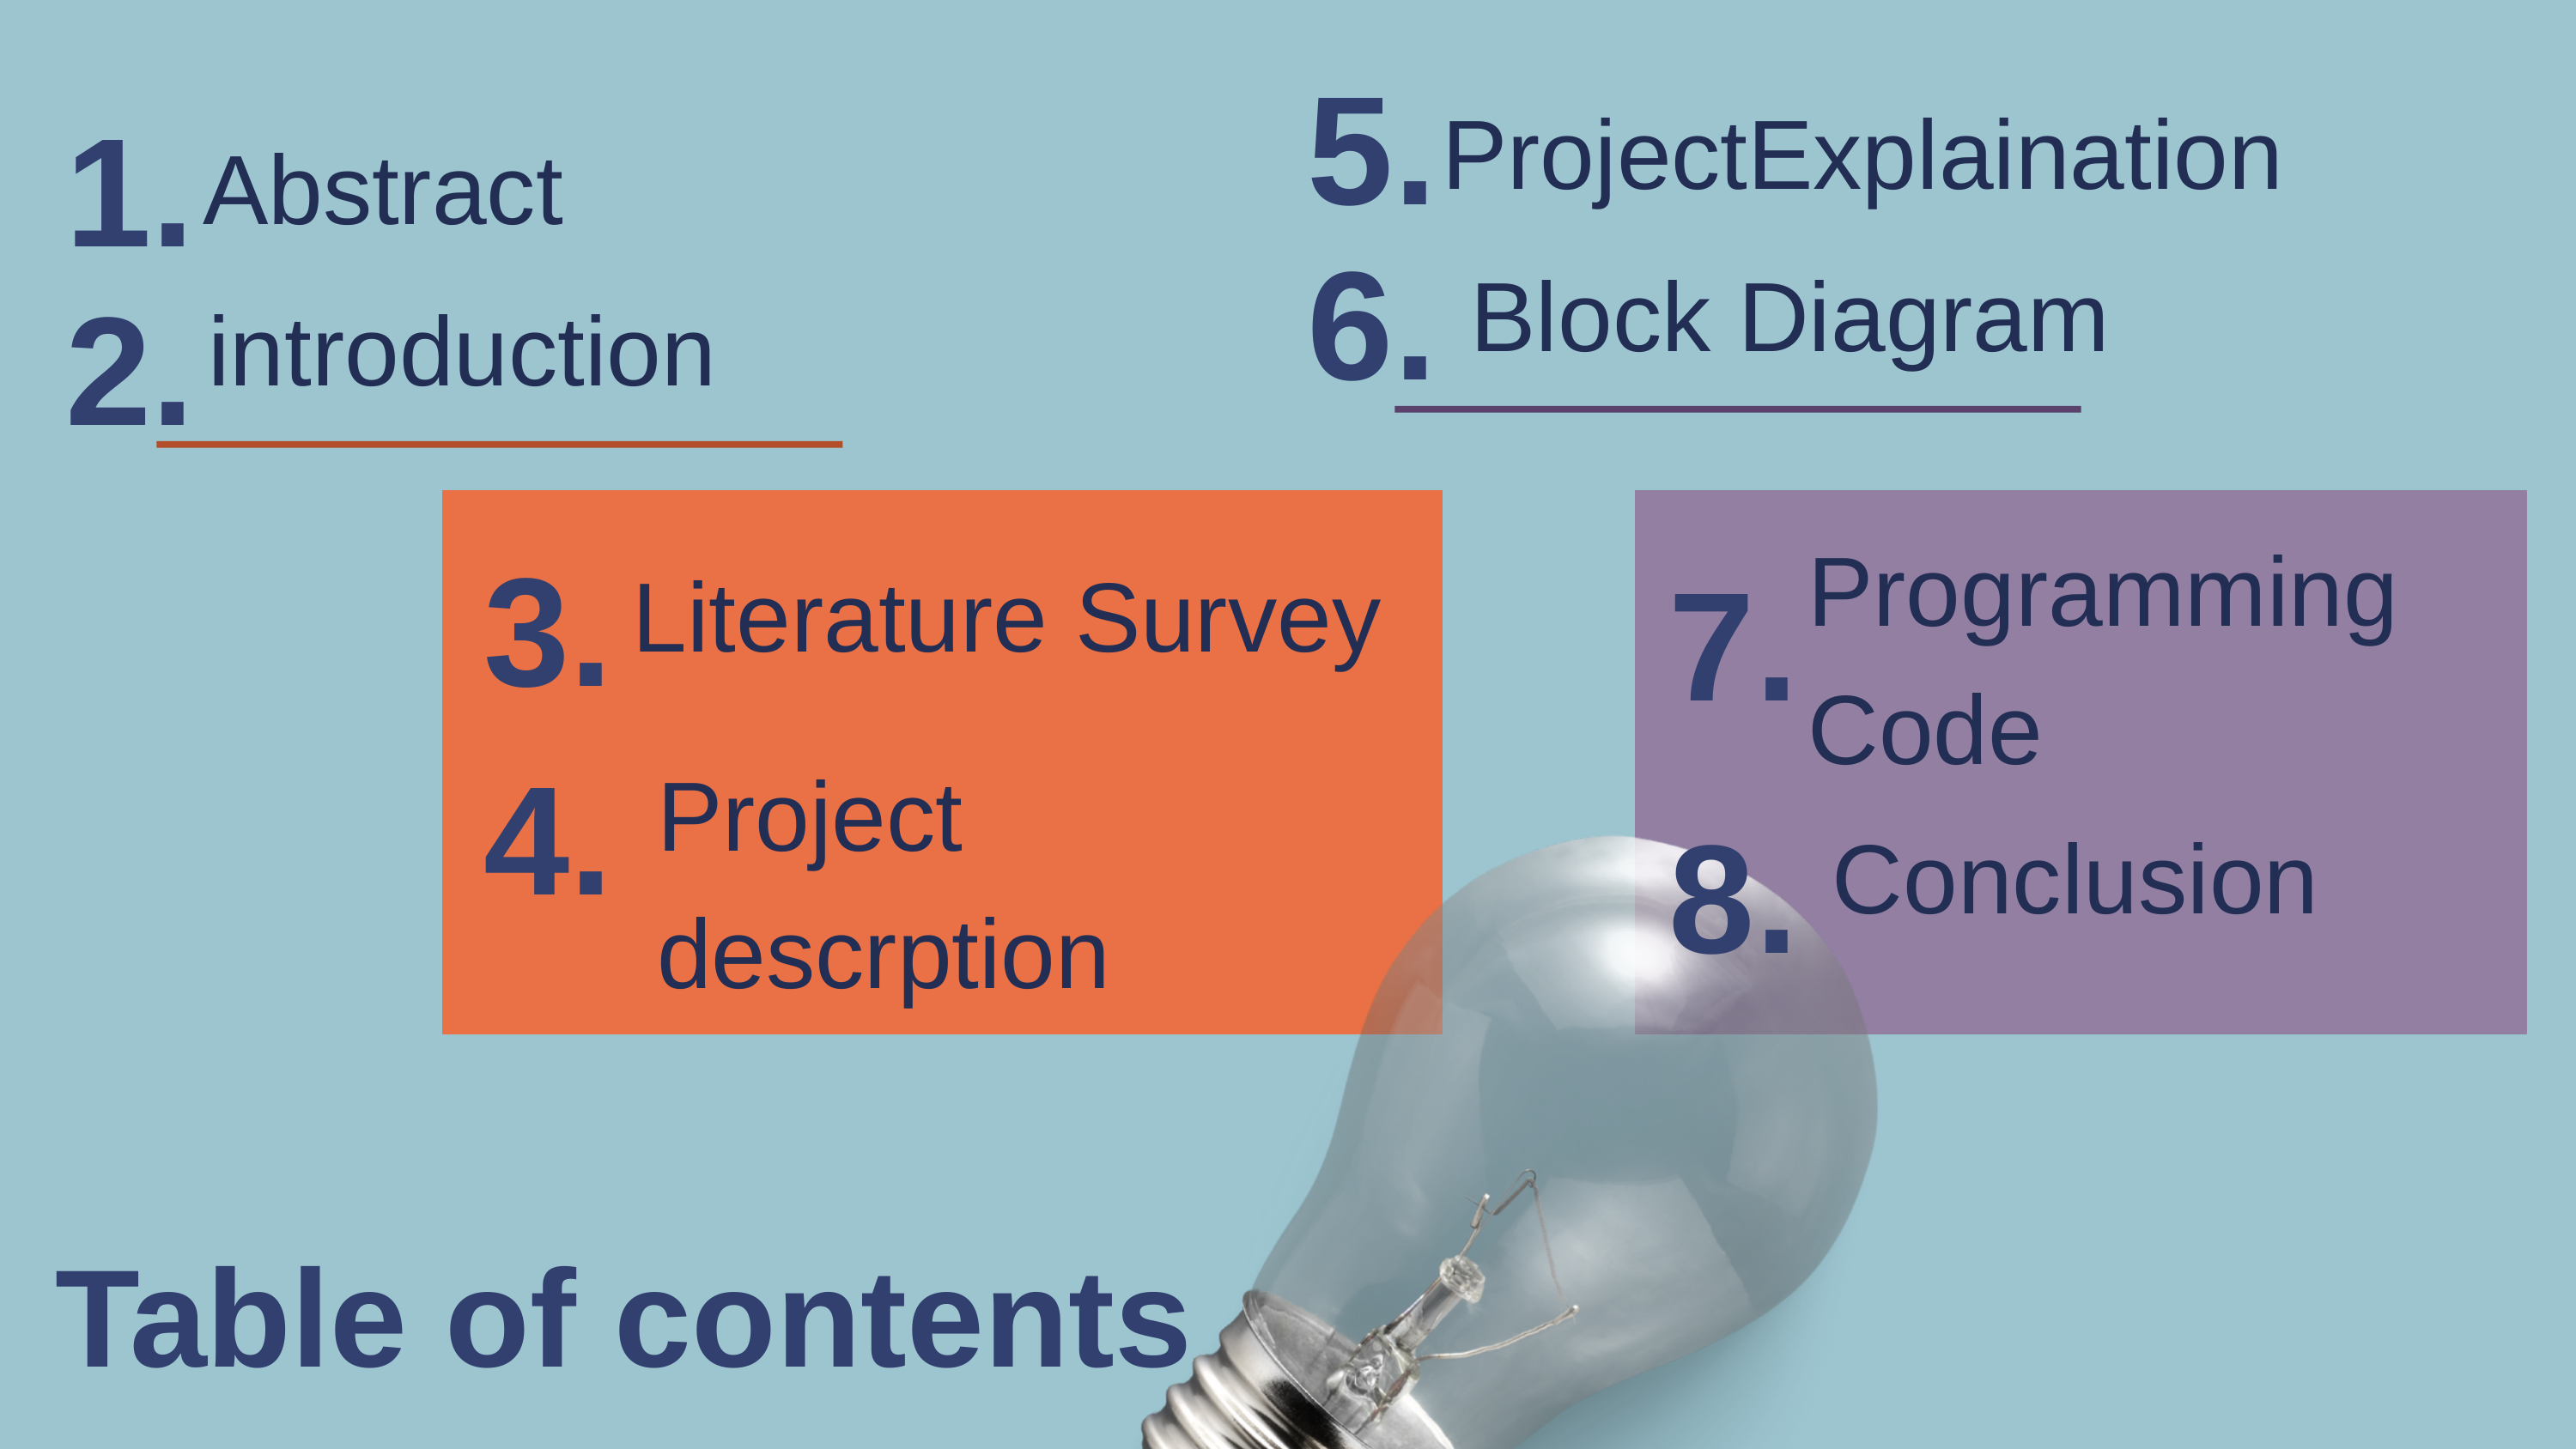

5.
1.
ProjectExplaination
Abstract
6.
Block Diagram
2.
introduction

3.
Programming Code
7.
Literature Survey
4.
Project descrption
8.
Conclusion

Table of contents